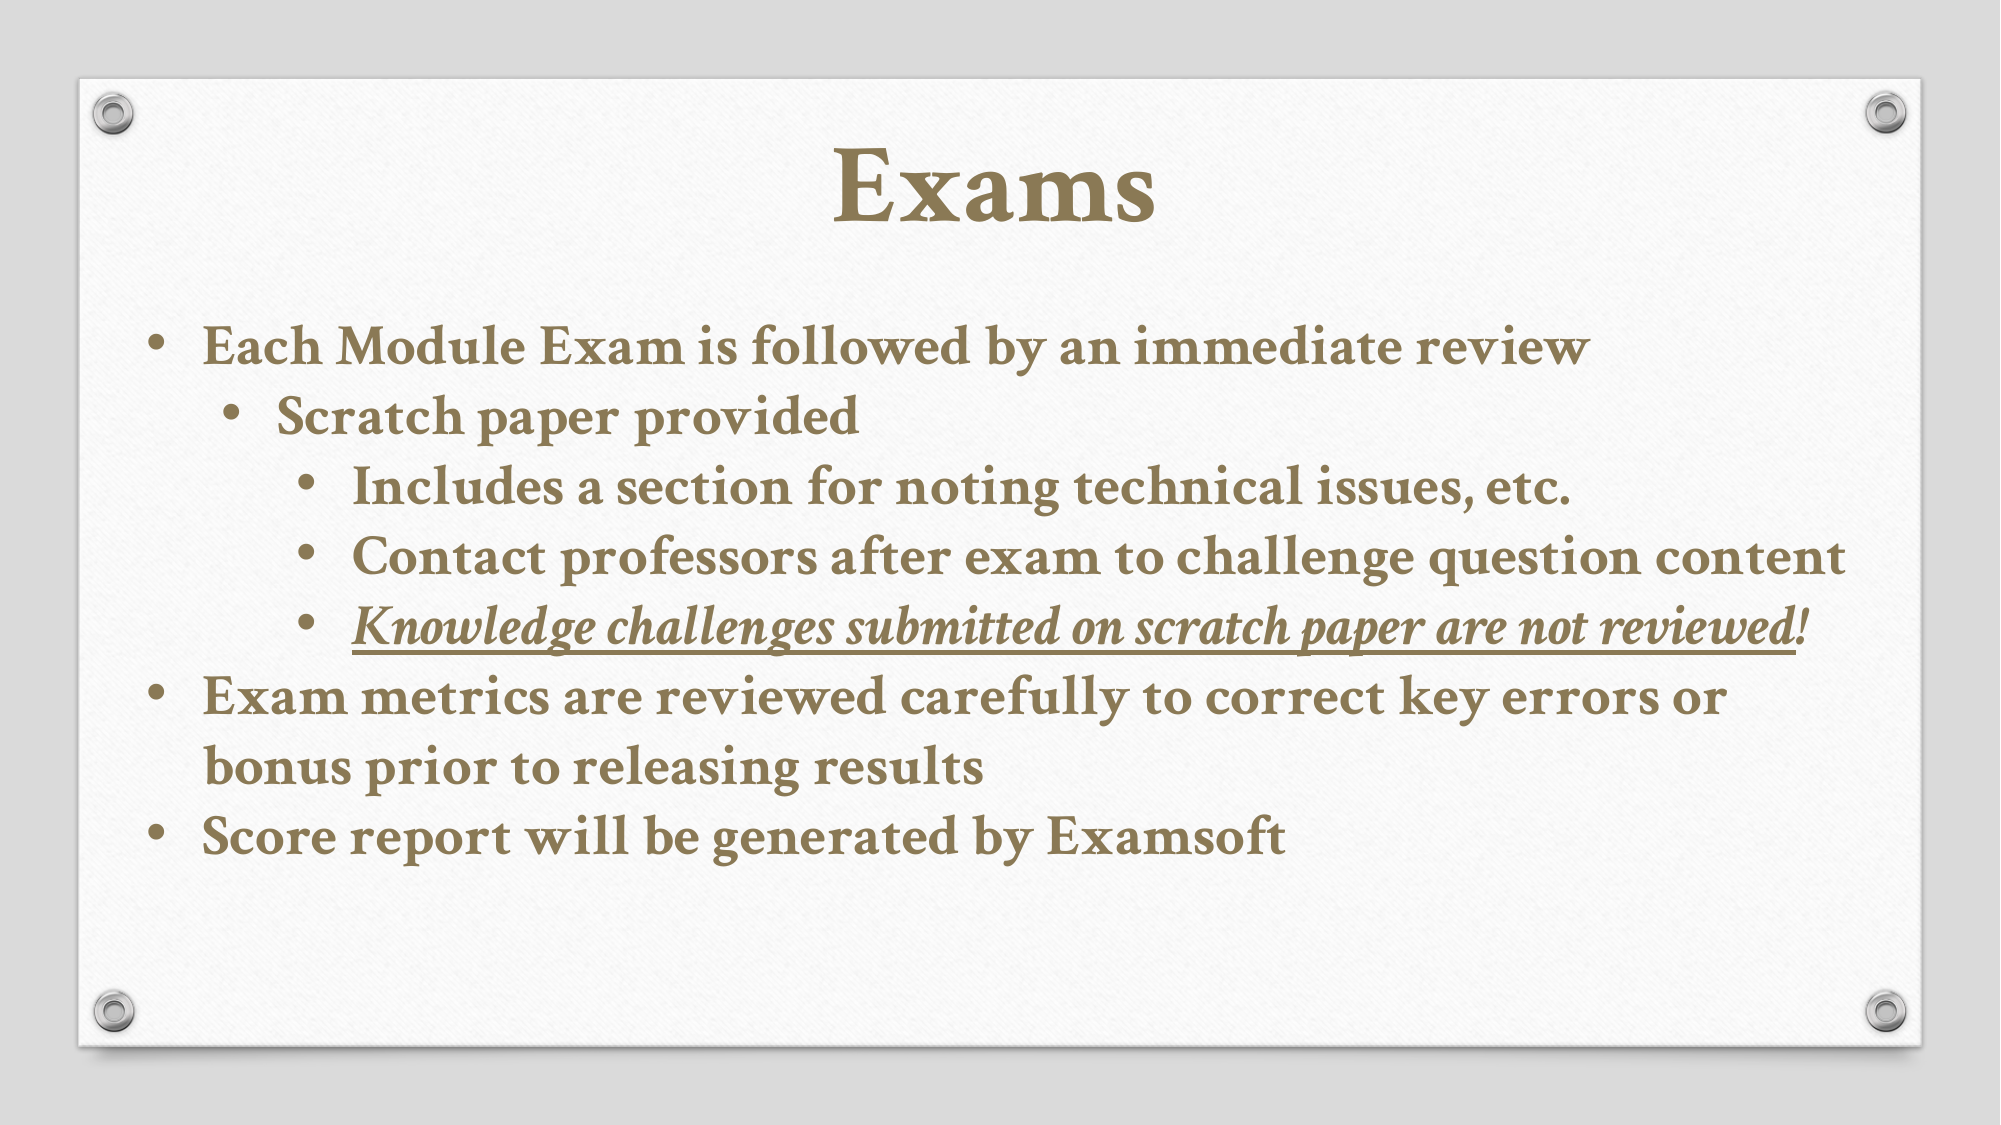

Exams
Each Module Exam is followed by an immediate review
Scratch paper provided
Includes a section for noting technical issues, etc.
Contact professors after exam to challenge question content
Knowledge challenges submitted on scratch paper are not reviewed!
Exam metrics are reviewed carefully to correct key errors or bonus prior to releasing results
Score report will be generated by Examsoft